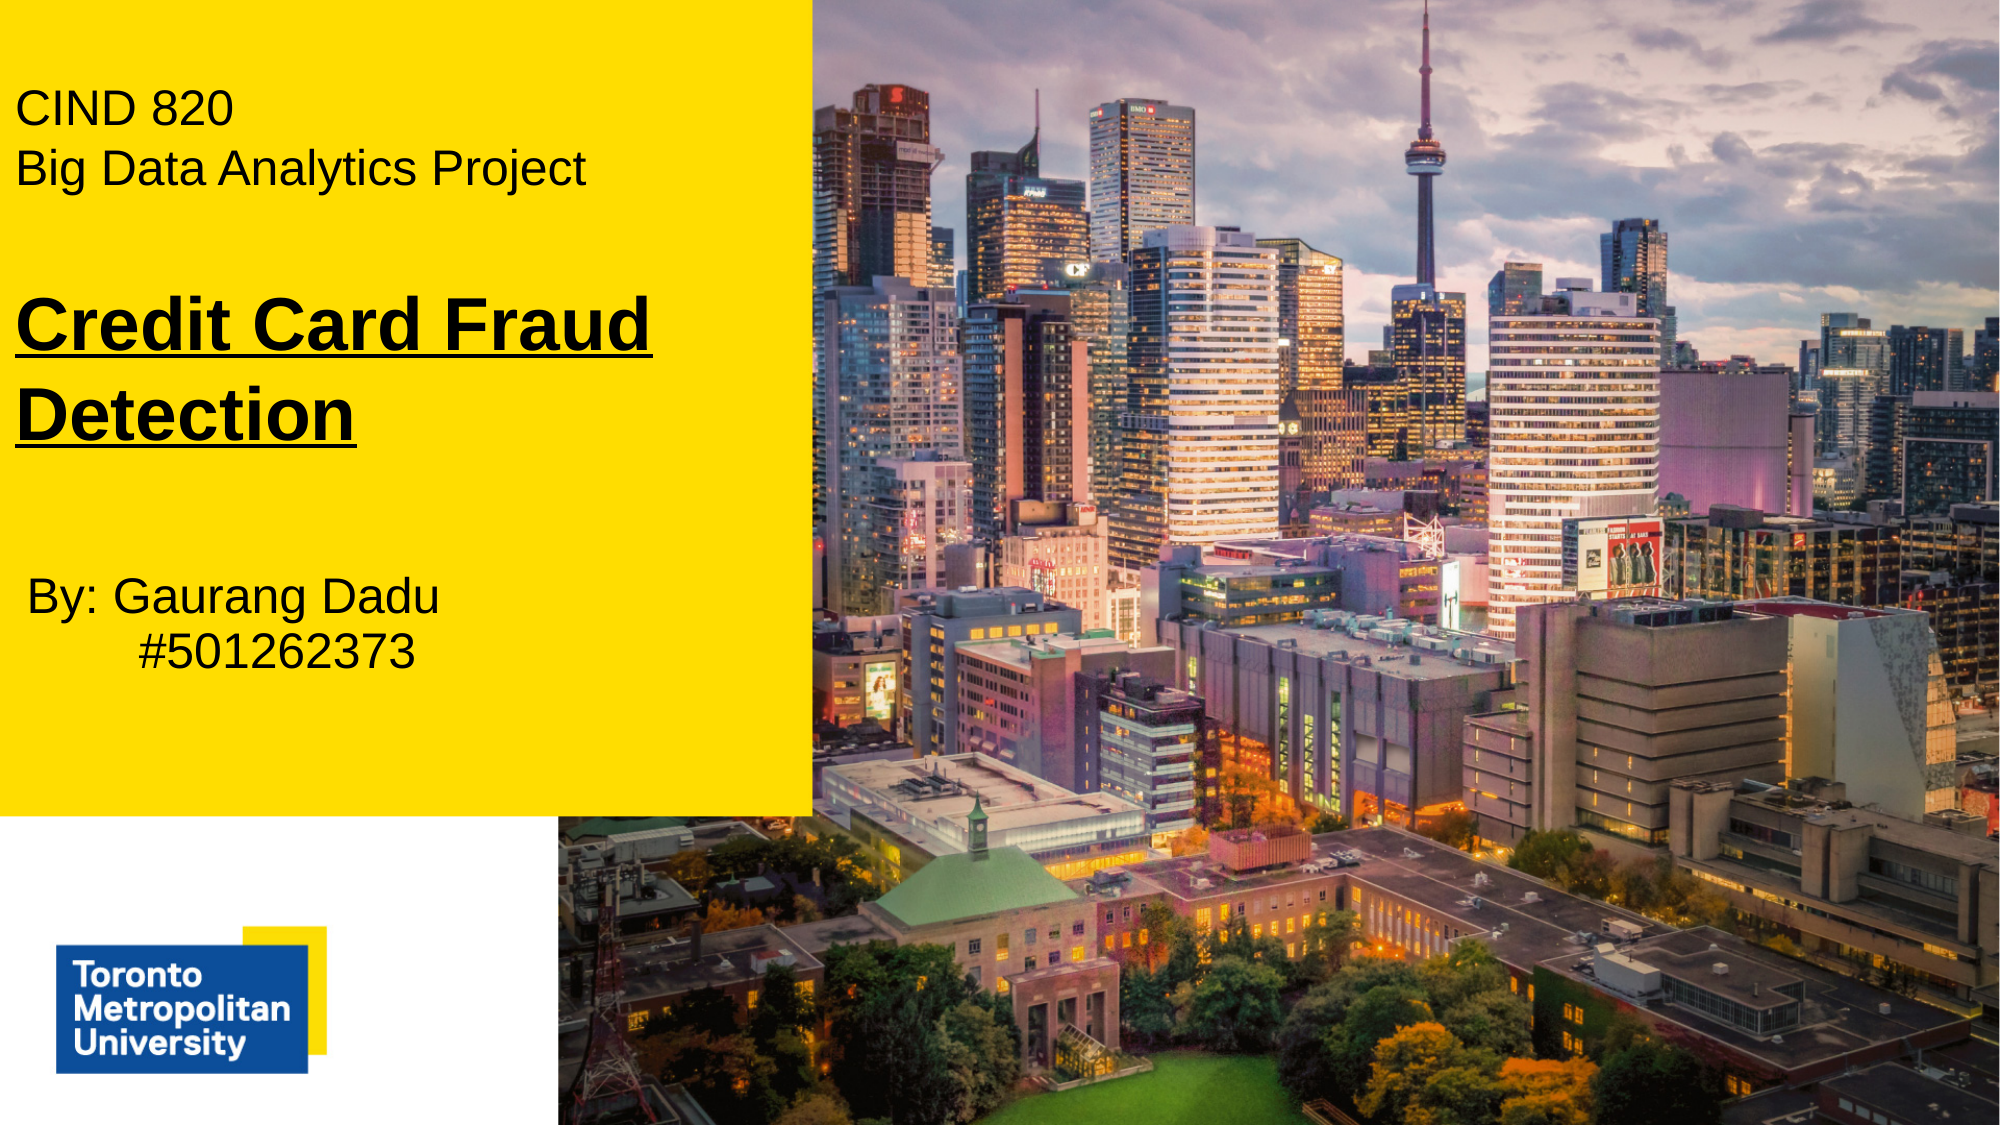

# CIND 820 Big Data Analytics Project Credit Card Fraud Detection
By: Gaurang Dadu
        #501262373